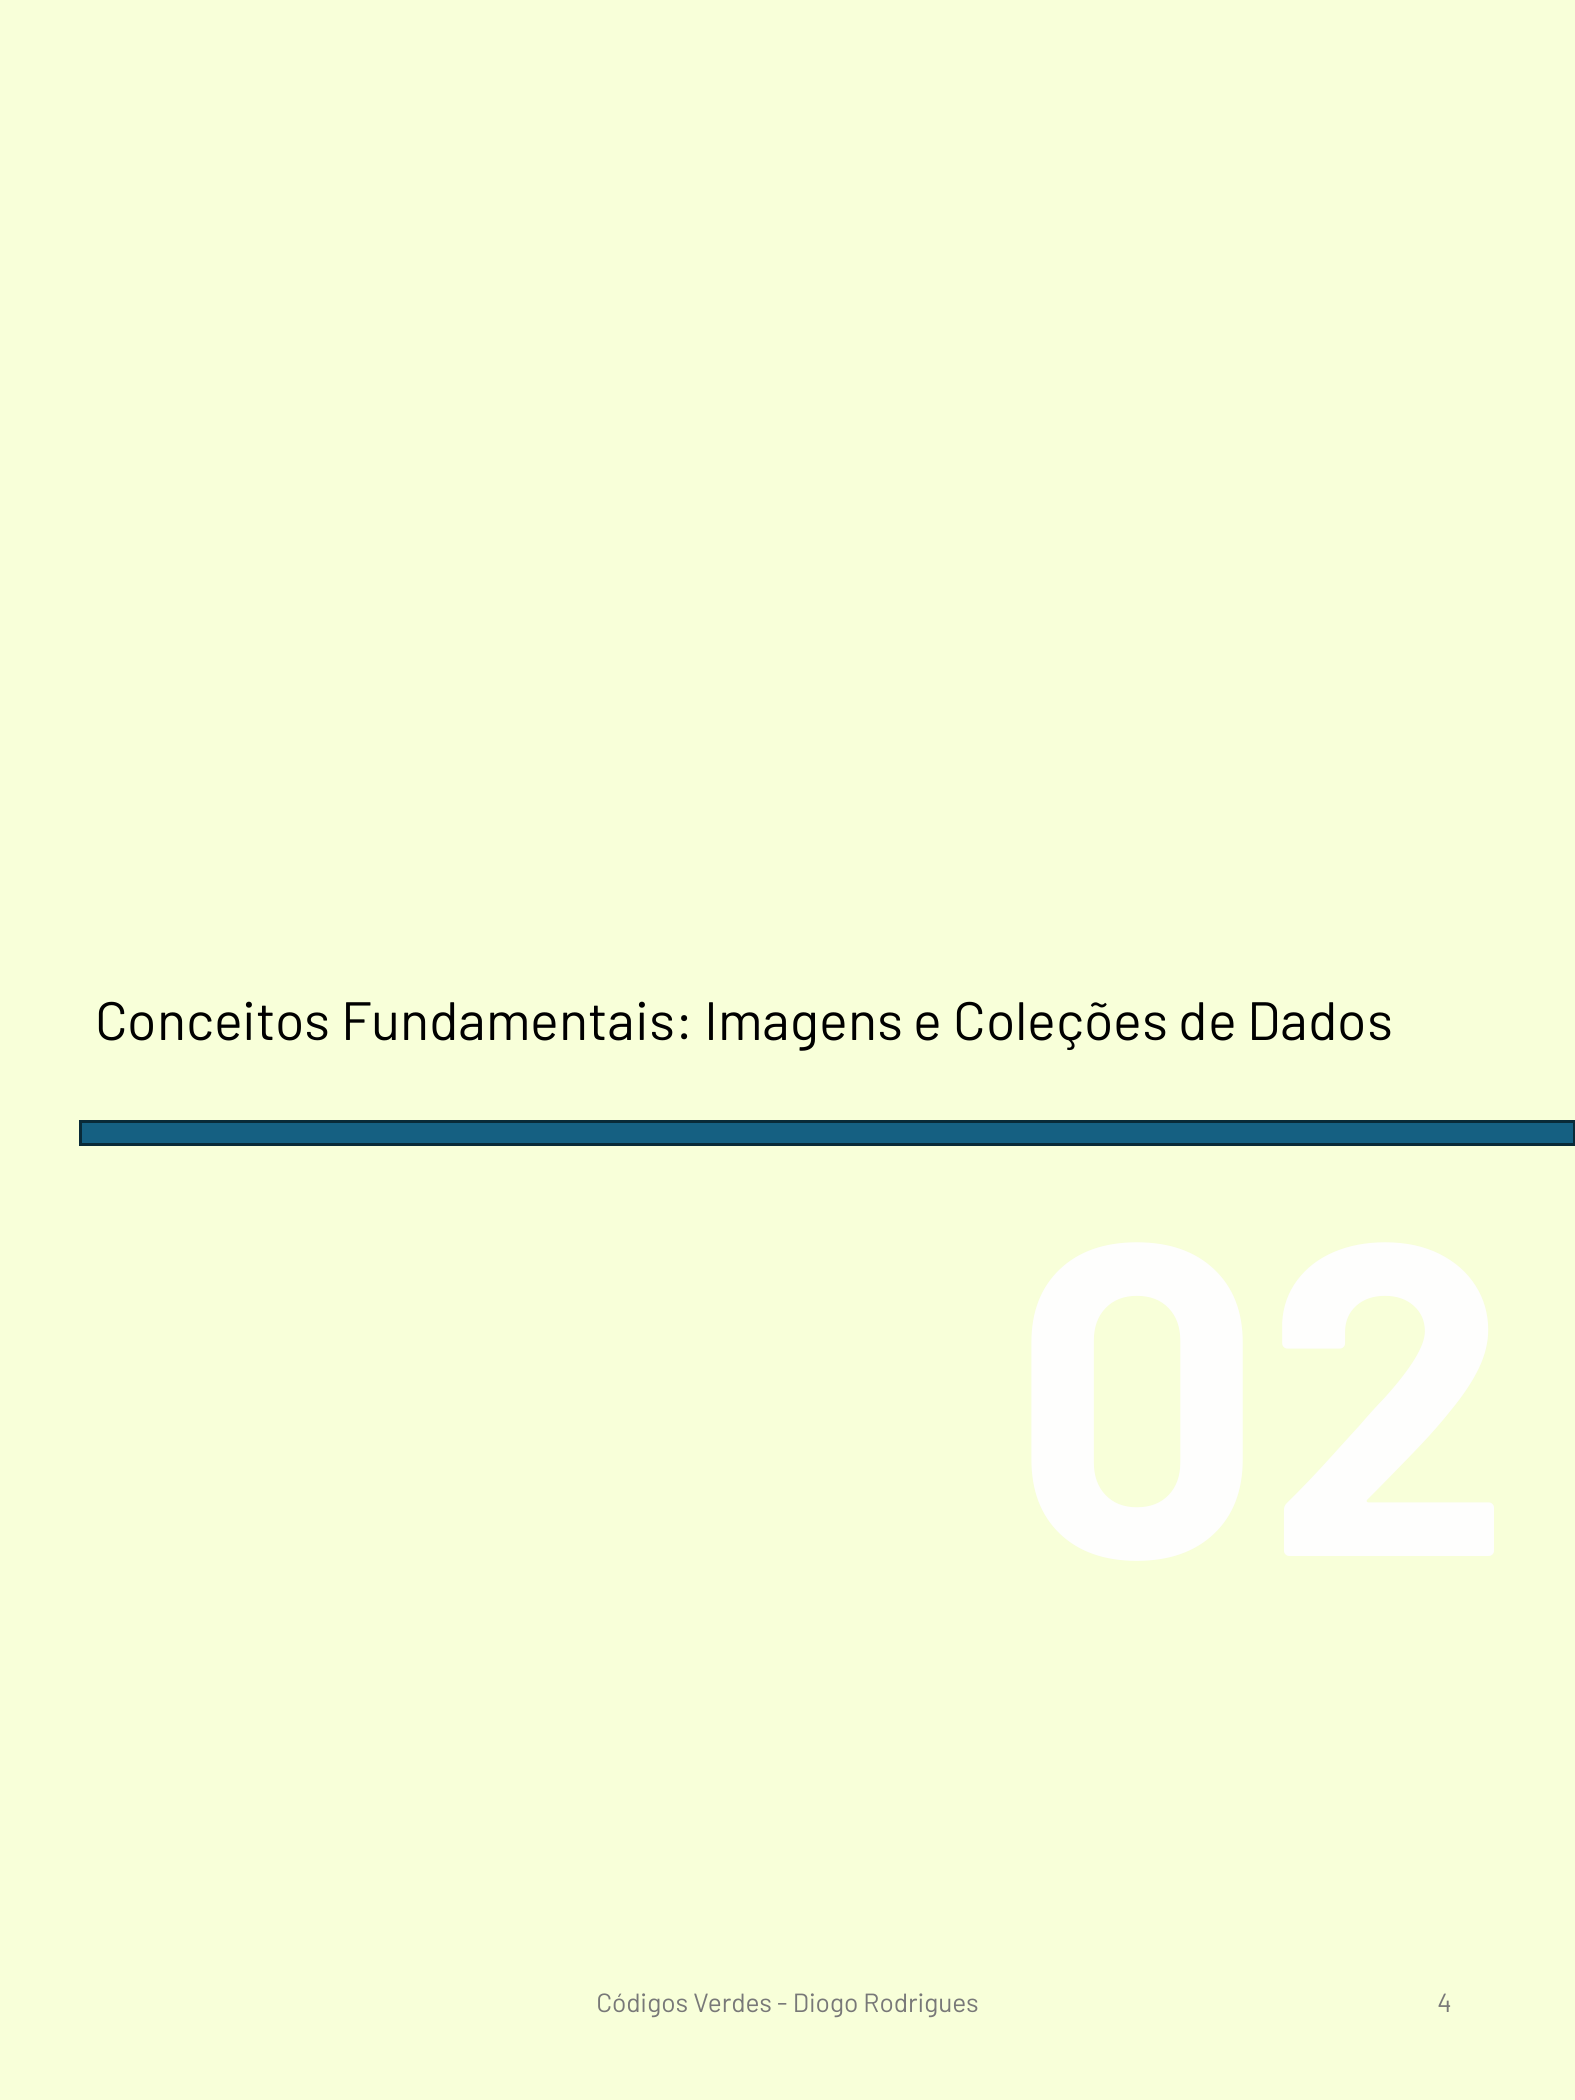

# Conceitos Fundamentais: Imagens e Coleções de Dados

02
Códigos Verdes - Diogo Rodrigues
4